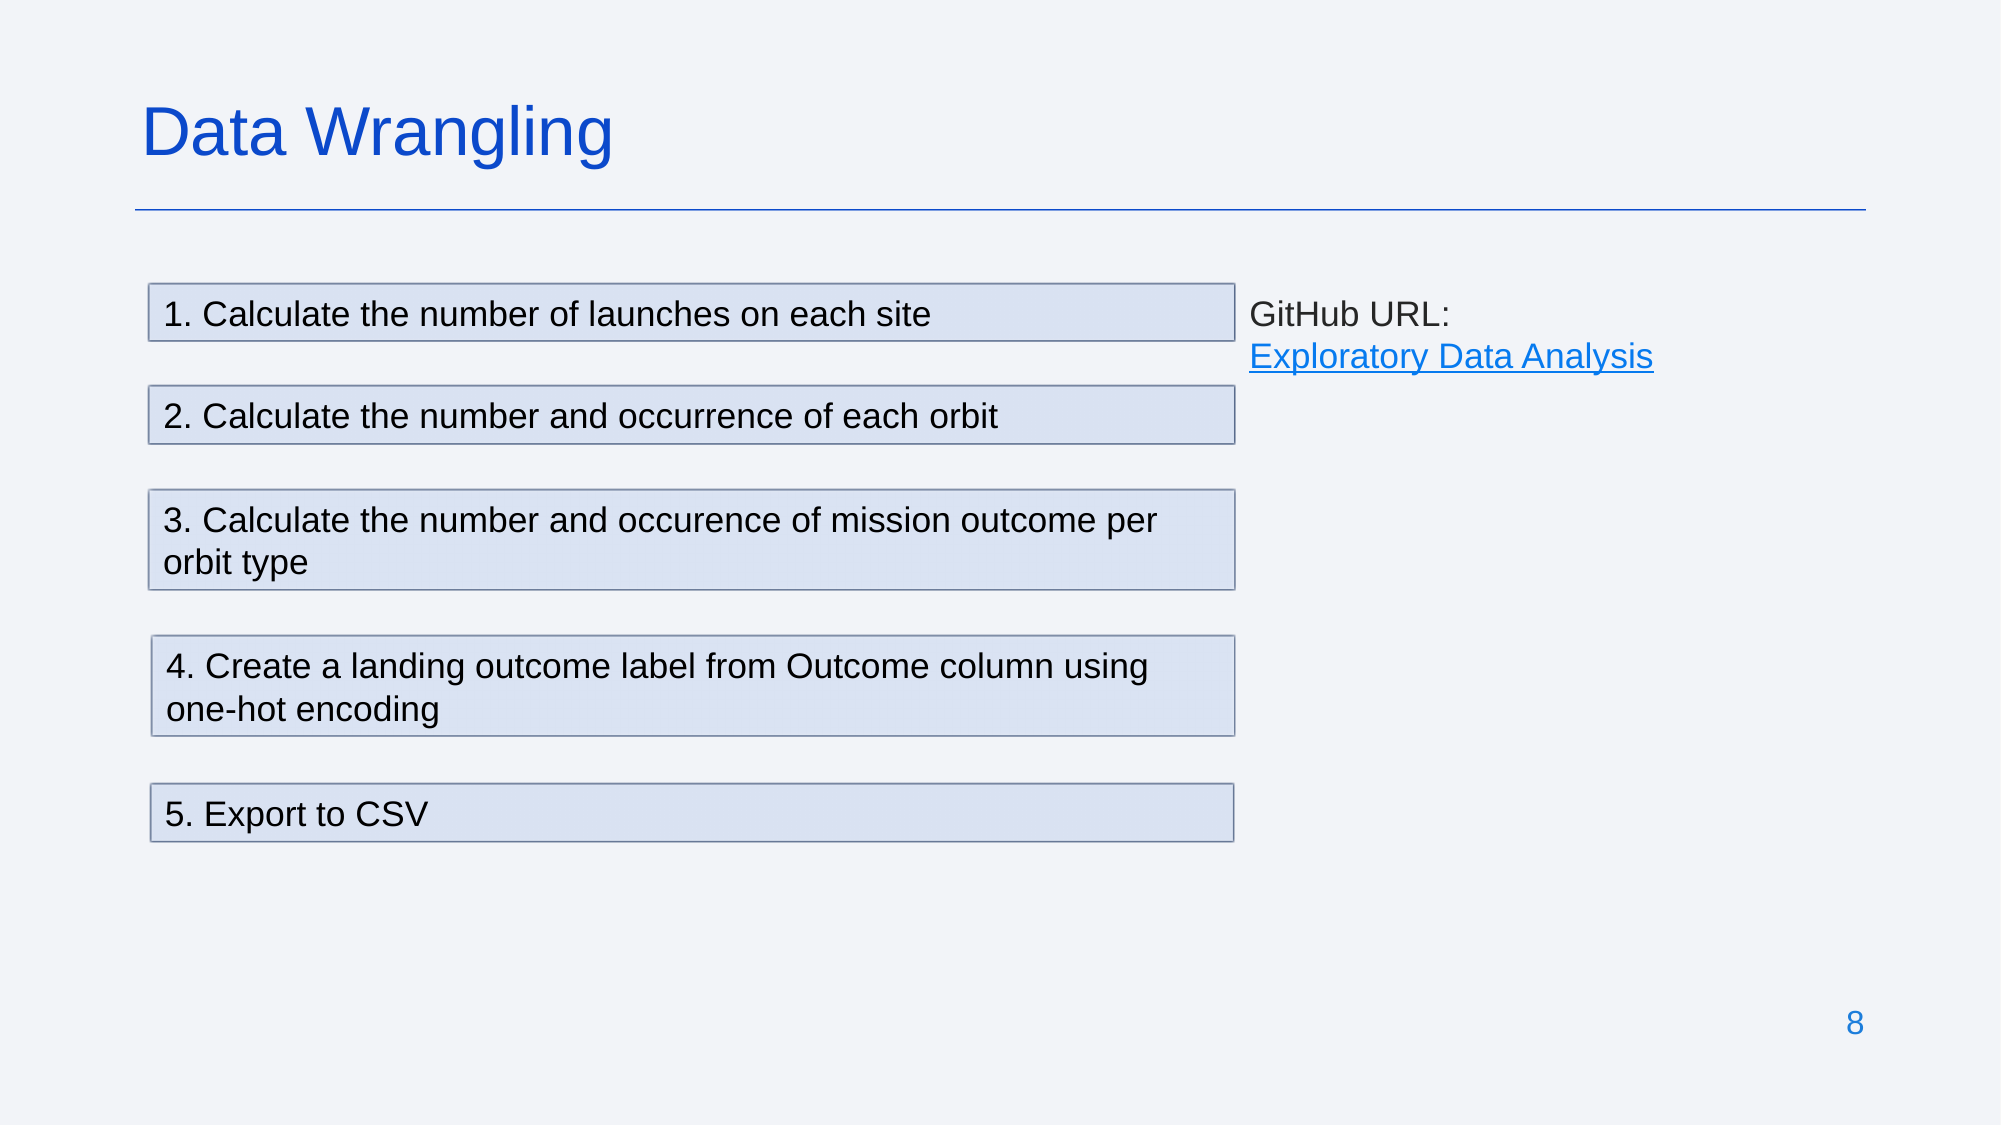

Data Wrangling
1. Calculate the number of launches on each site
GitHub URL: Exploratory Data Analysis

2. Calculate the number and occurrence of each orbit
3. Calculate the number and occurence of mission outcome per orbit type
4. Create a landing outcome label from Outcome column using one-hot encoding
5. Export to CSV
8